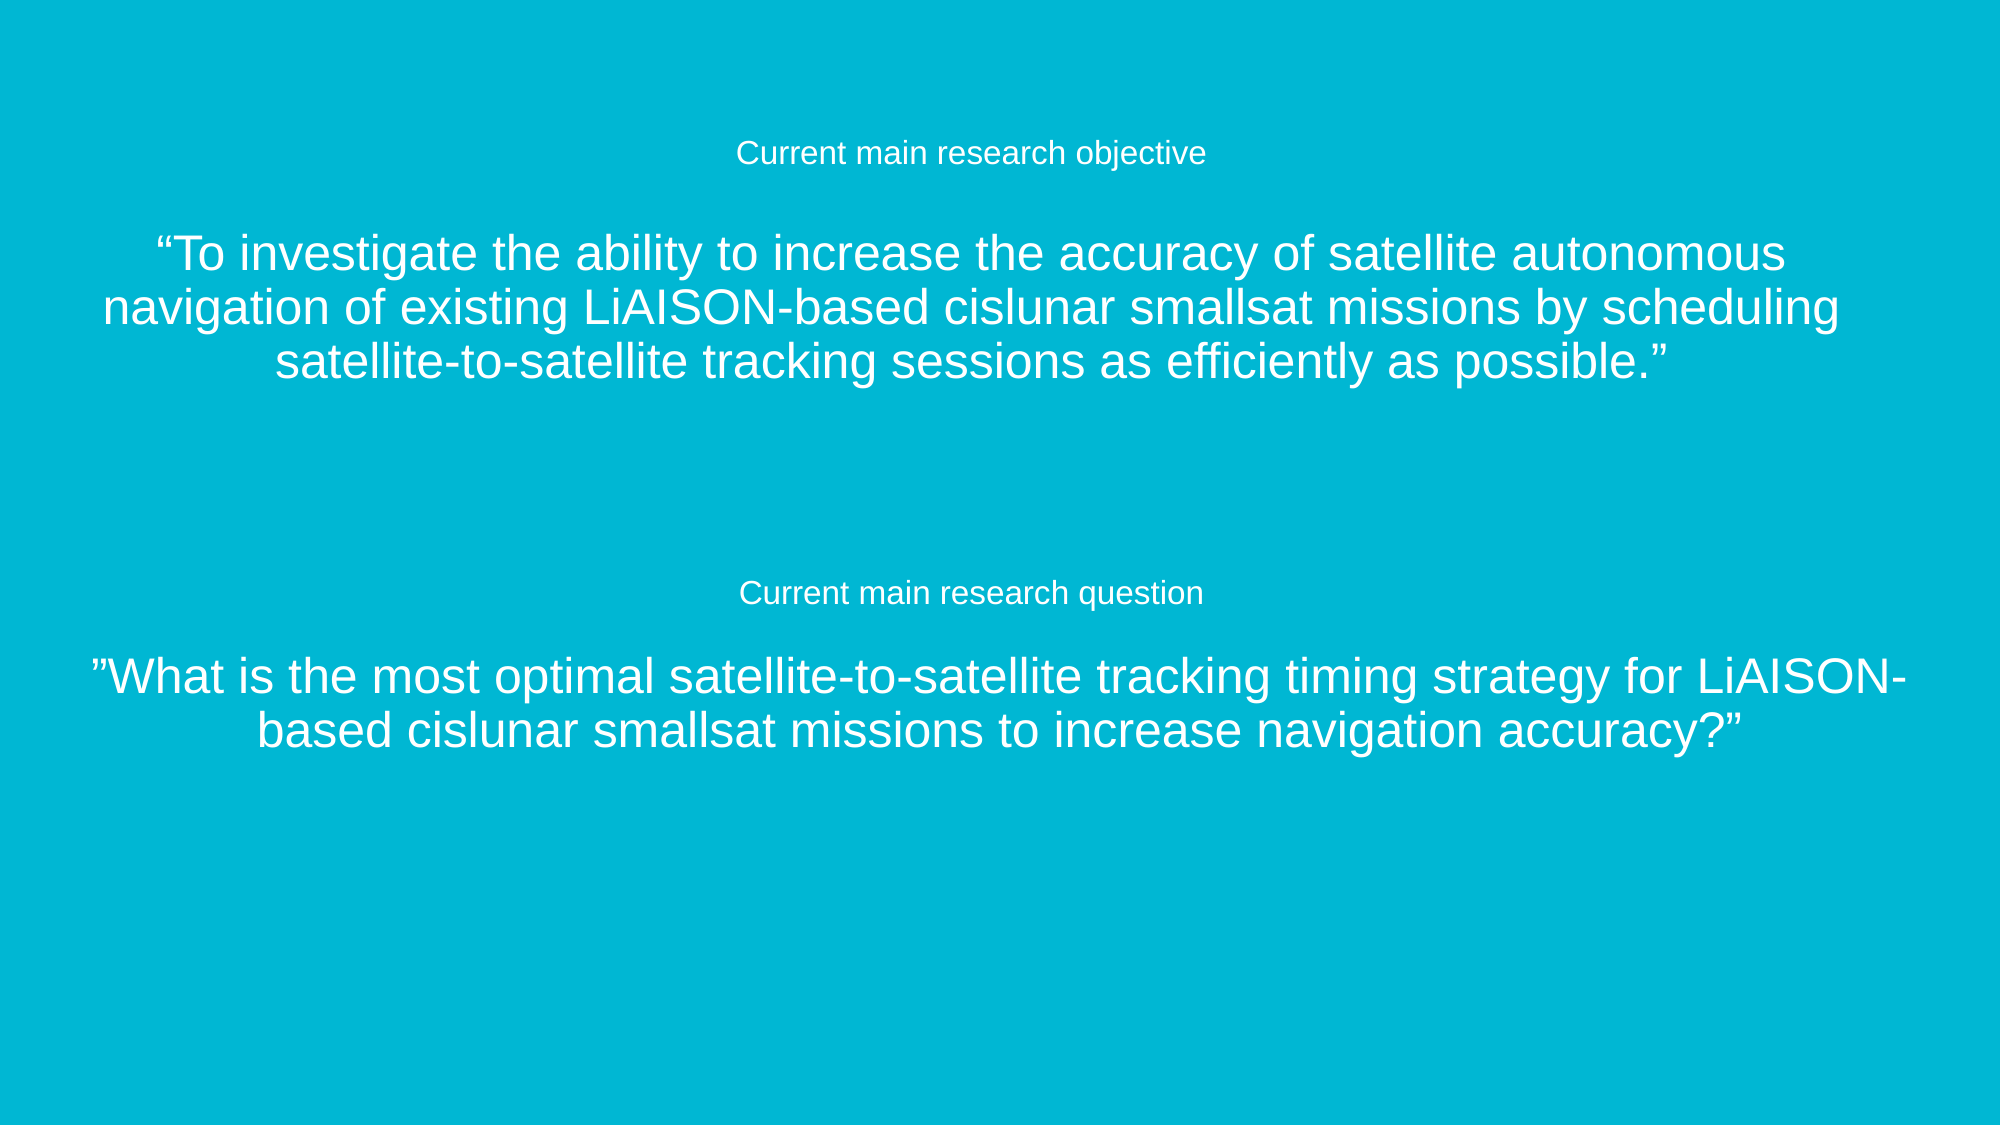

Current main research objective
“To investigate the ability to increase the accuracy of satellite autonomous navigation of existing LiAISON-based cislunar smallsat missions by scheduling satellite-to-satellite tracking sessions as efficiently as possible.”
Current main research question
”What is the most optimal satellite-to-satellite tracking timing strategy for LiAISON-based cislunar smallsat missions to increase navigation accuracy?”